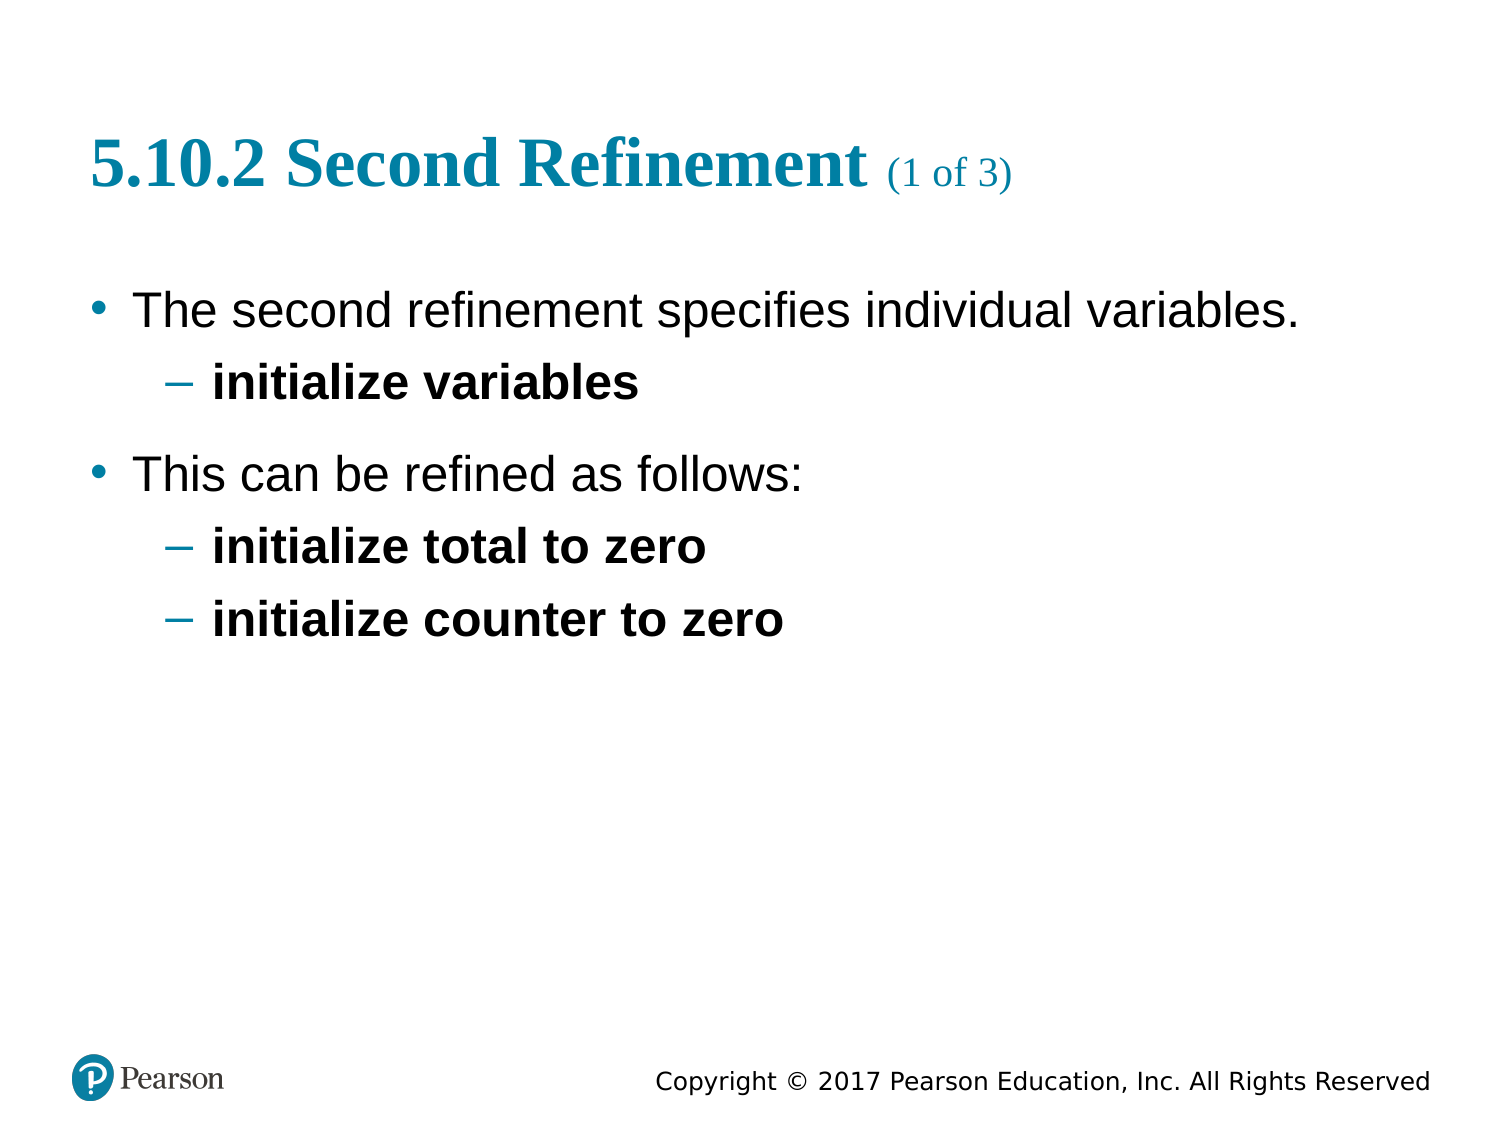

# 5.10.2 Second Refinement (1 of 3)
The second refinement specifies individual variables.
initialize variables
This can be refined as follows:
initialize total to zero
initialize counter to zero